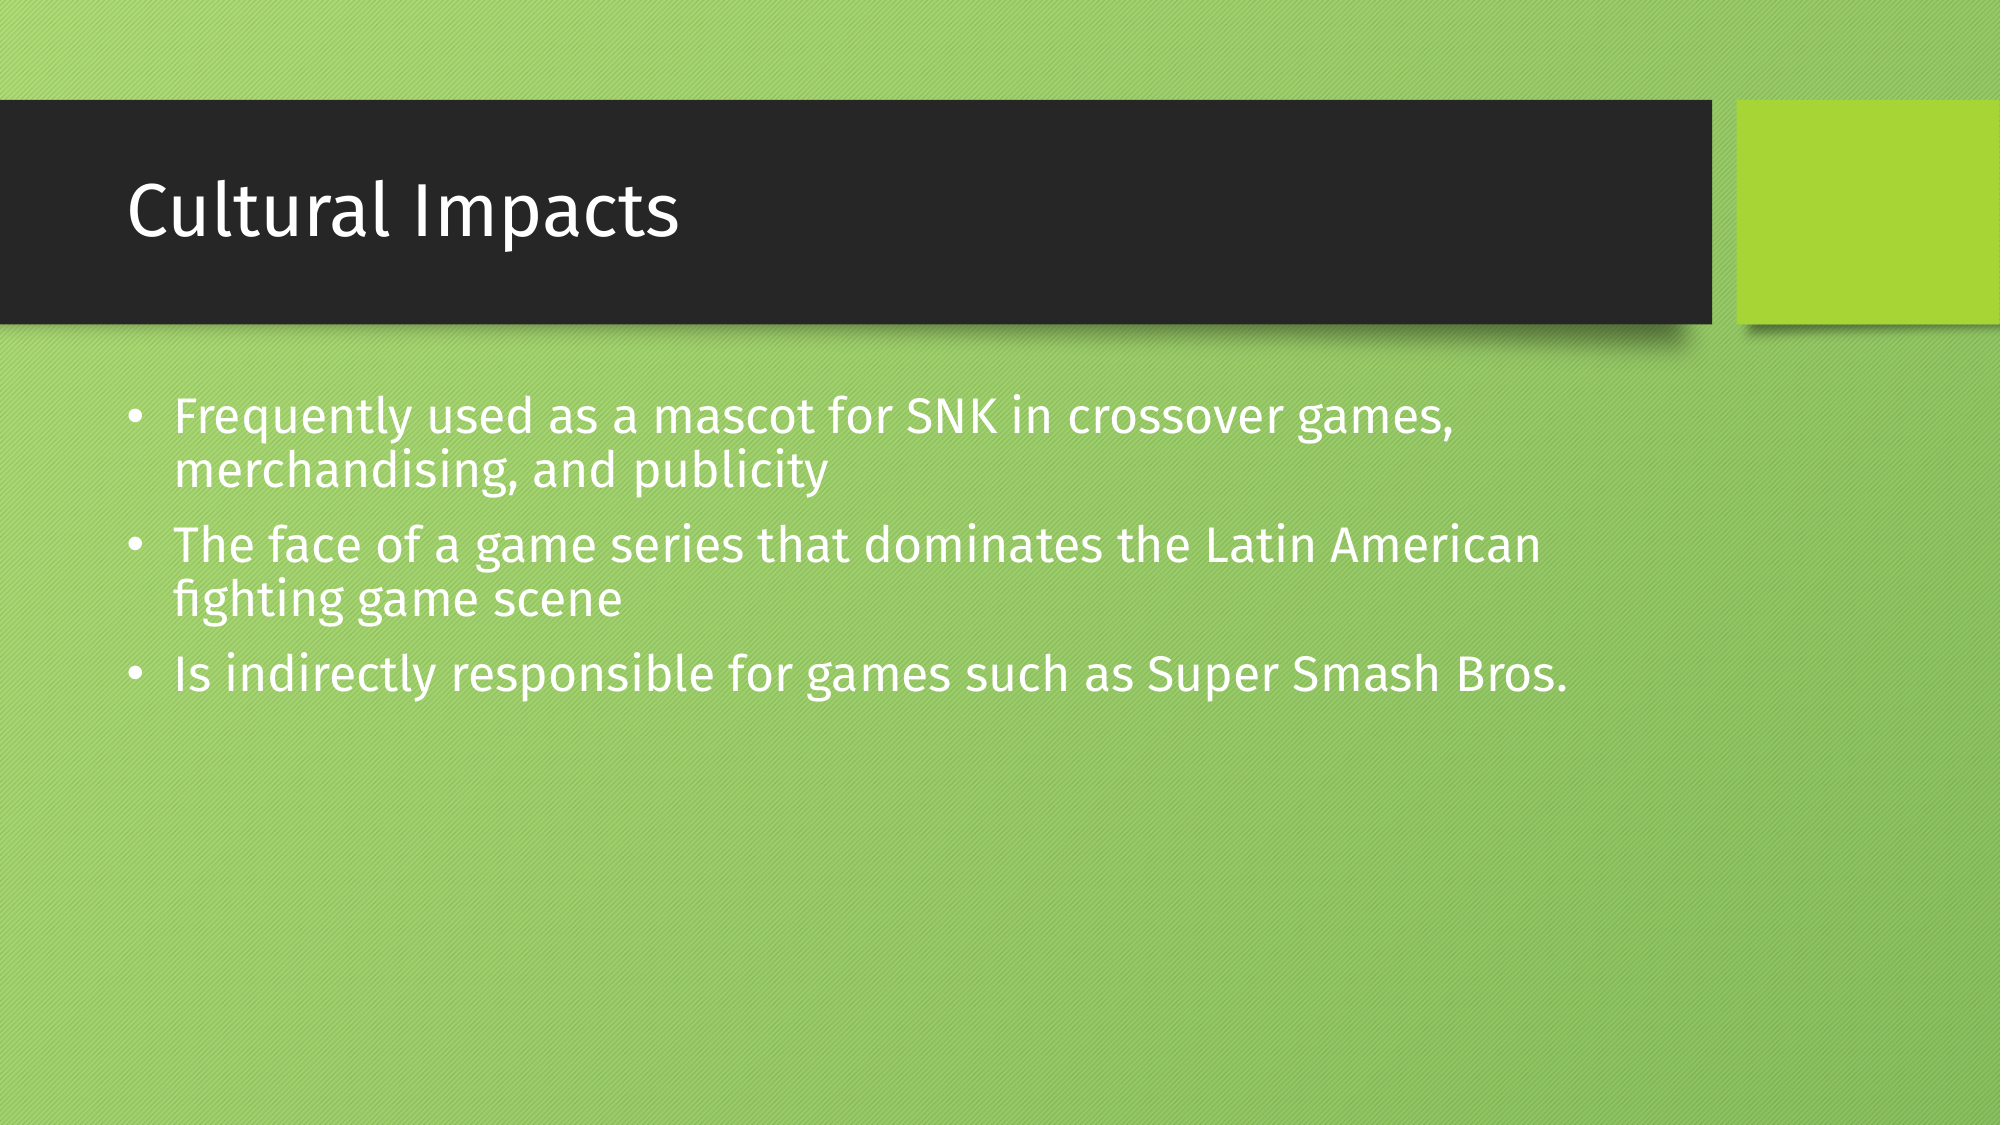

# Cultural Impacts
Frequently used as a mascot for SNK in crossover games, merchandising, and publicity
The face of a game series that dominates the Latin American fighting game scene
Is indirectly responsible for games such as Super Smash Bros.